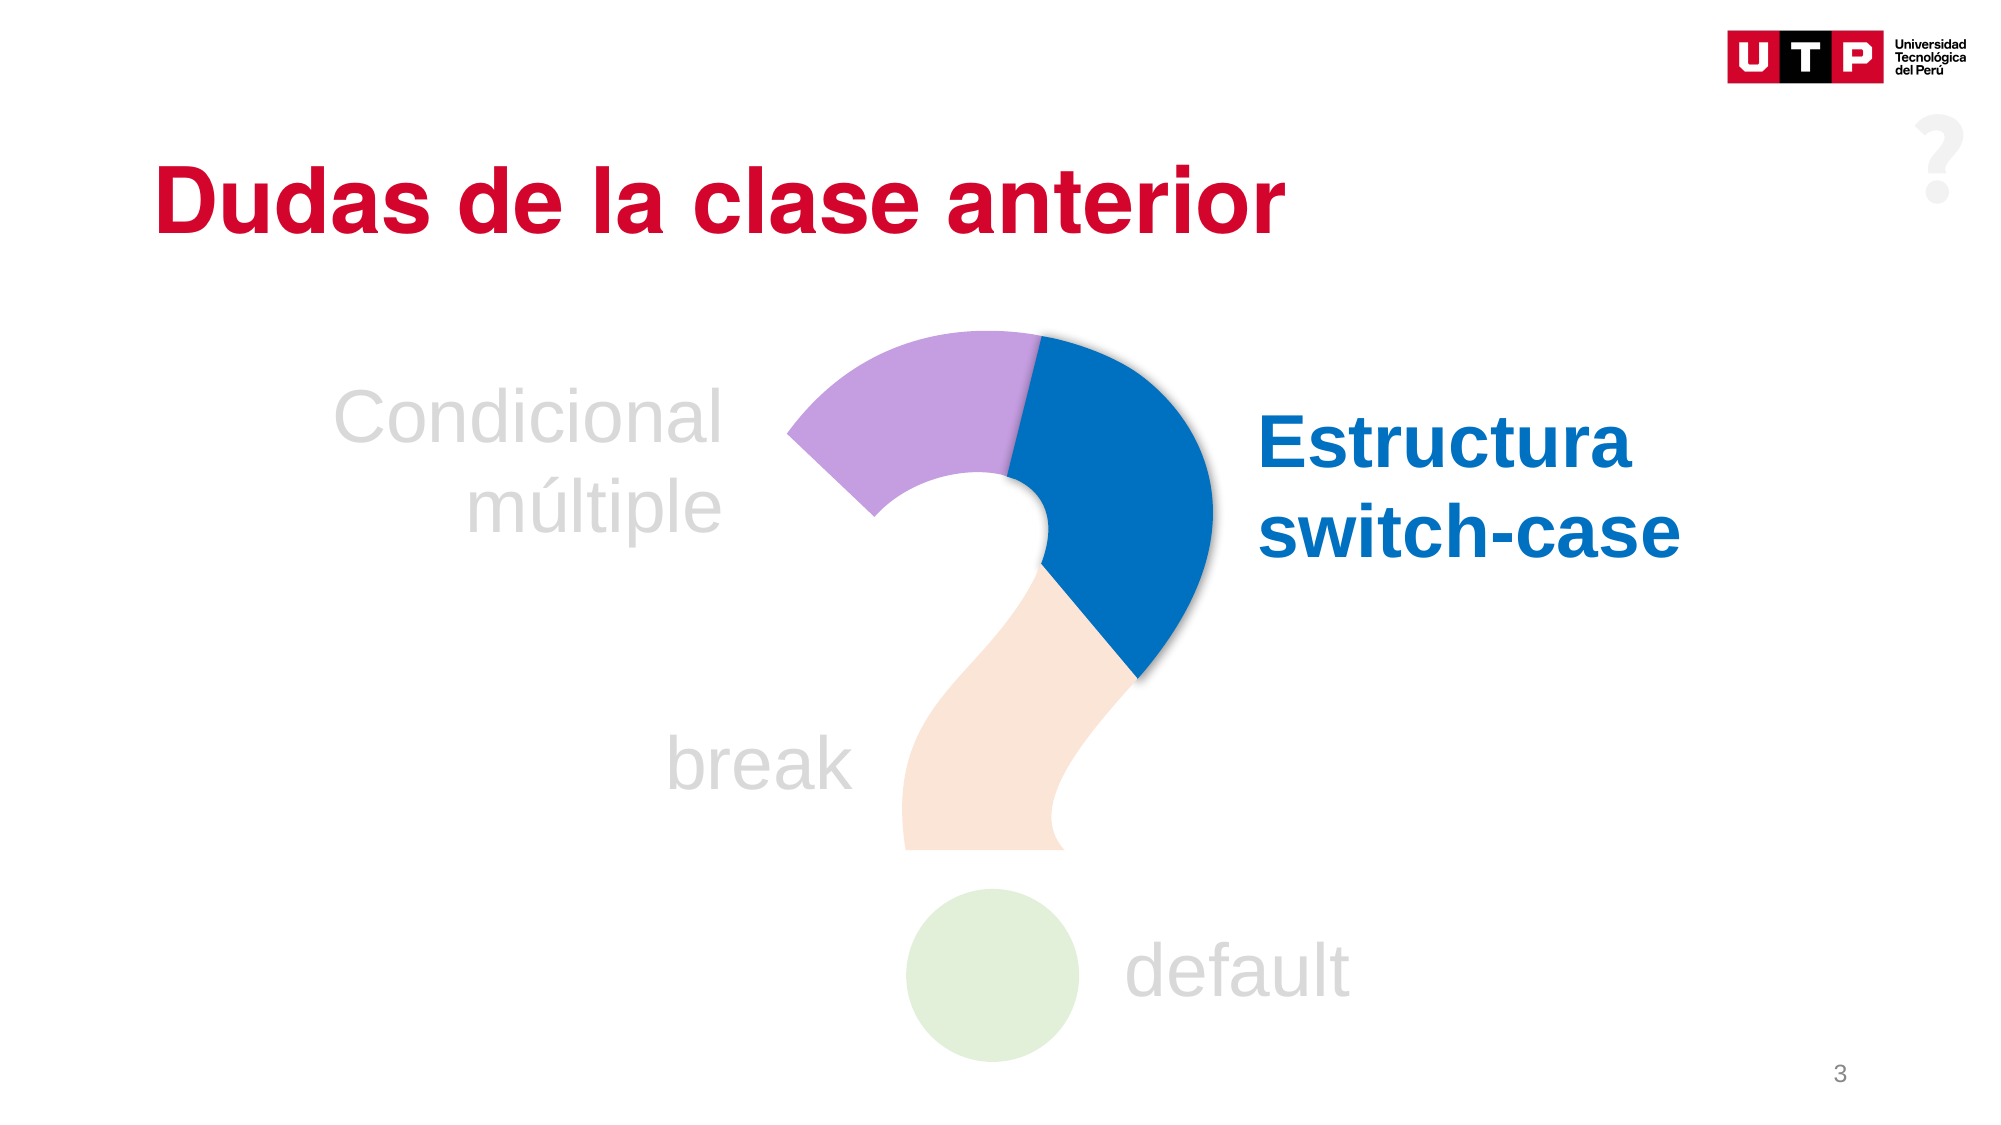

# Dudas de la clase anterior

Condicional múltiple
Estructura switch-case
break
default
3